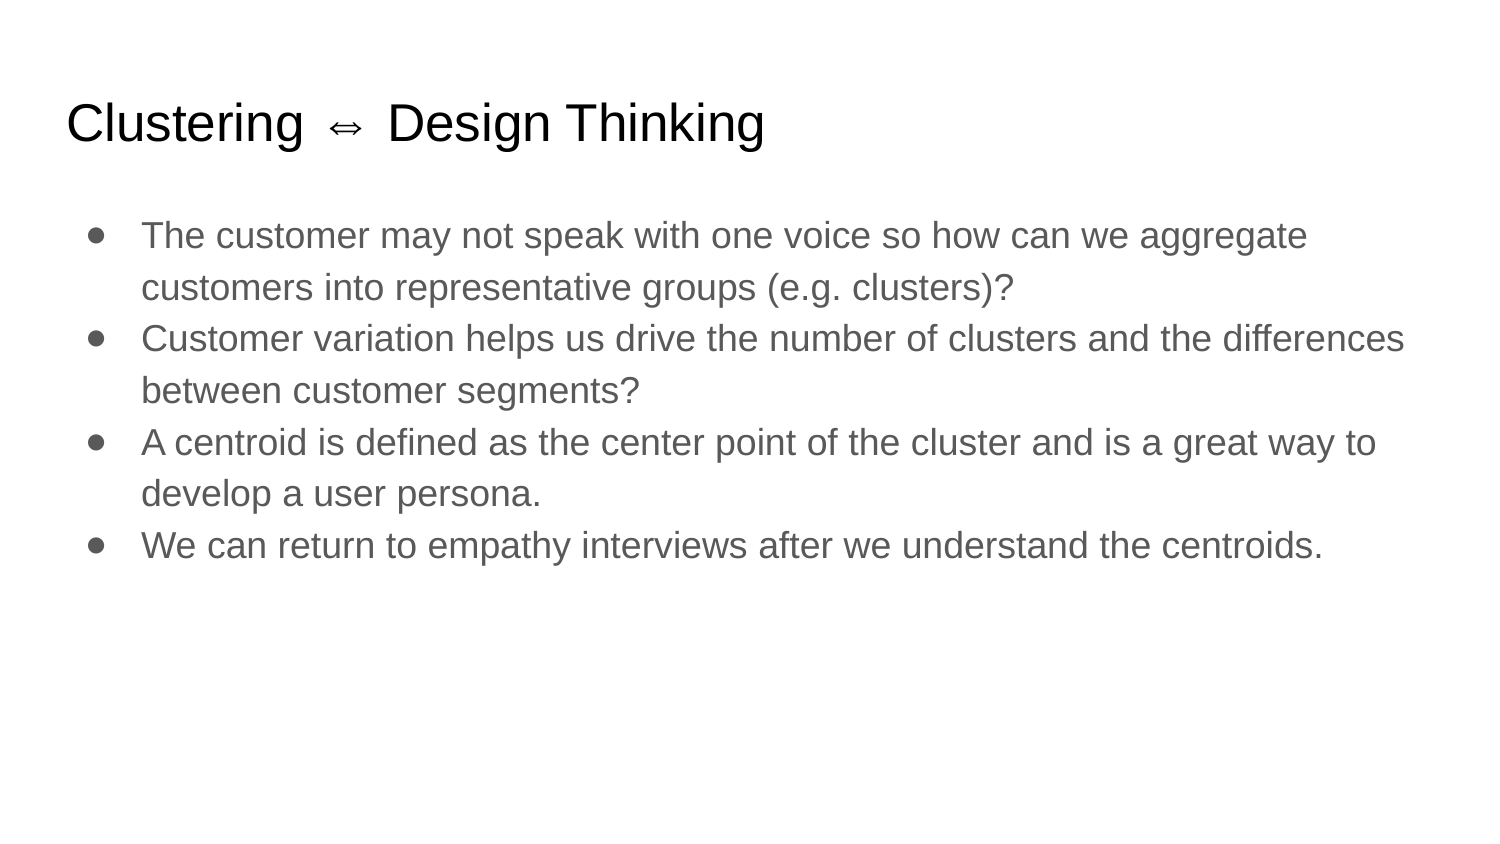

# Clustering ⇔ Design Thinking
The customer may not speak with one voice so how can we aggregate customers into representative groups (e.g. clusters)?
Customer variation helps us drive the number of clusters and the differences between customer segments?
A centroid is defined as the center point of the cluster and is a great way to develop a user persona.
We can return to empathy interviews after we understand the centroids.